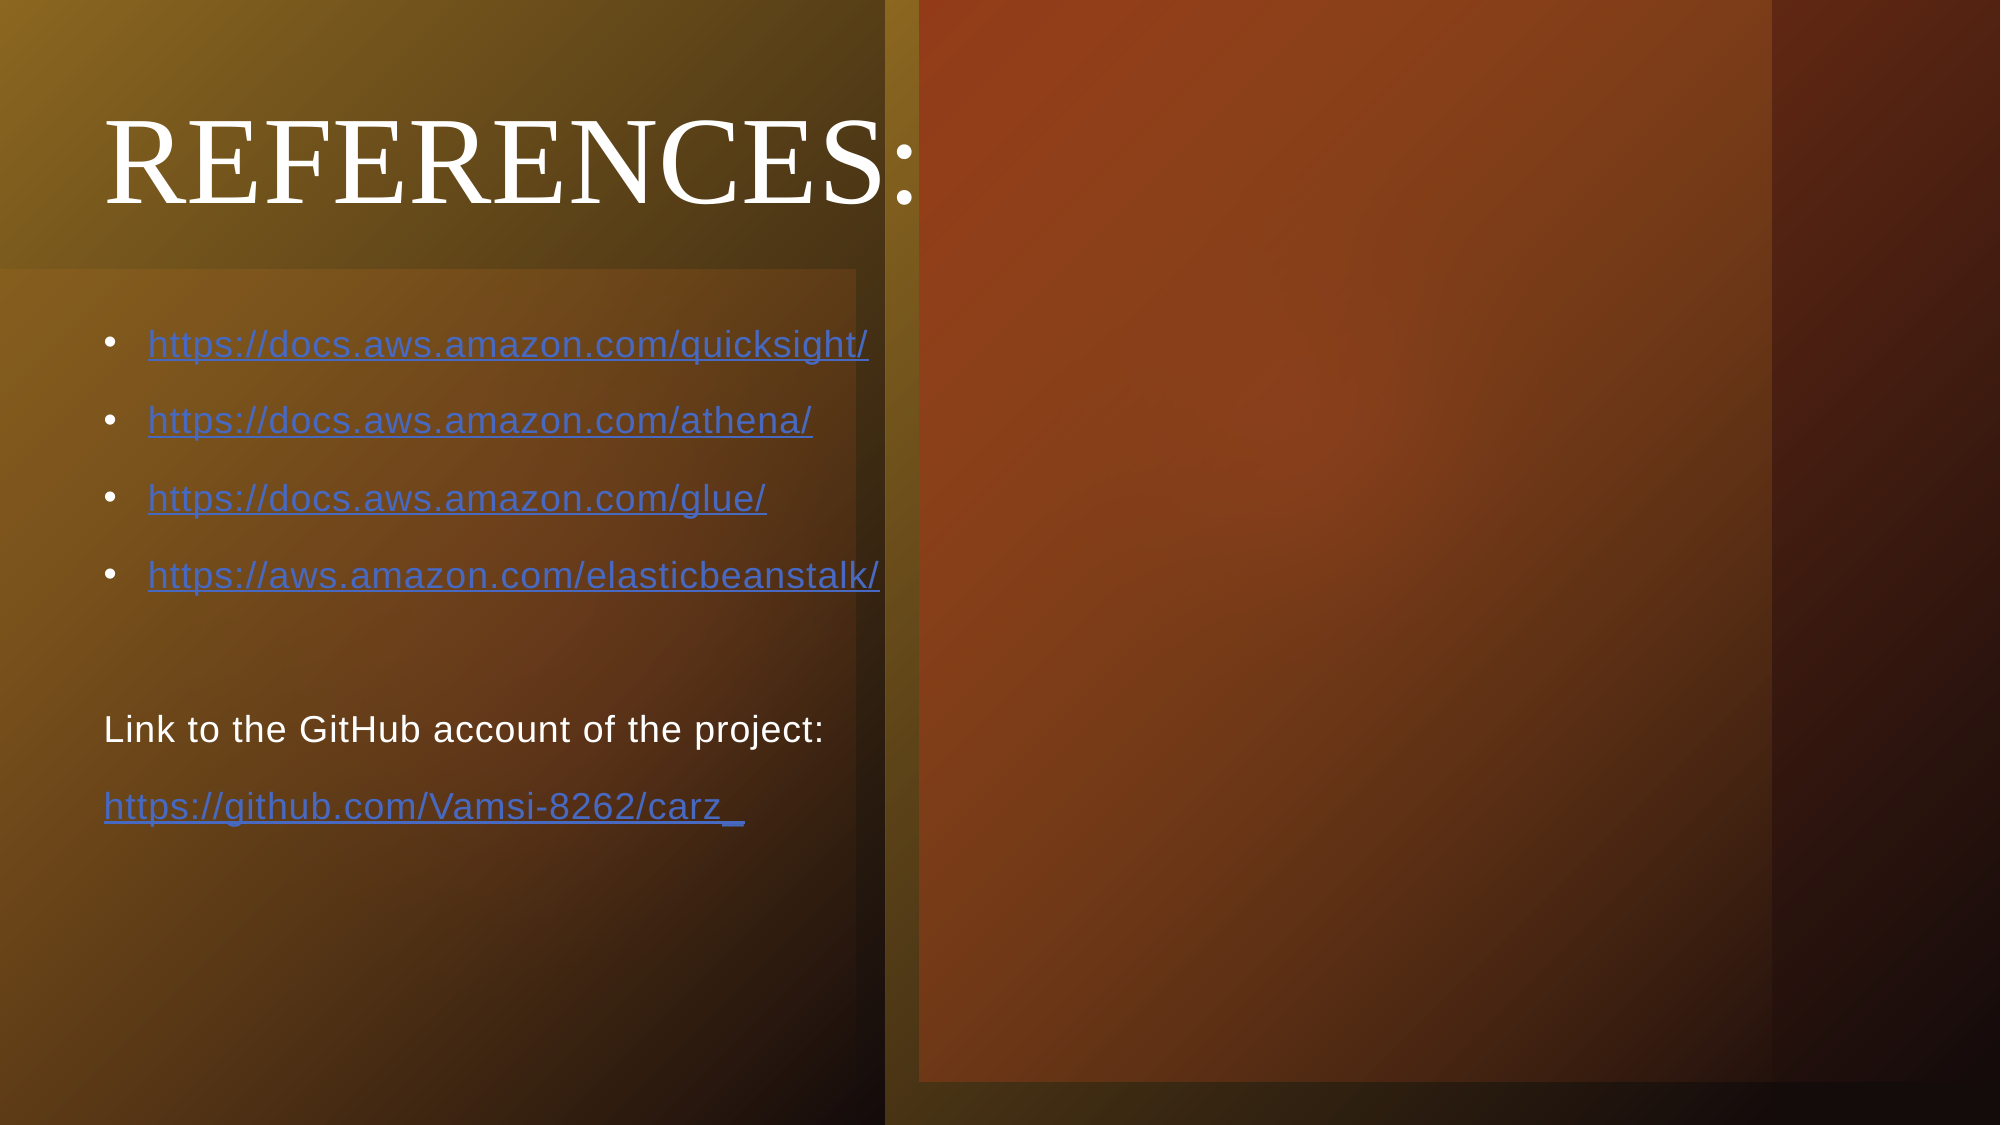

# REFERENCES:
https://docs.aws.amazon.com/quicksight/
https://docs.aws.amazon.com/athena/
https://docs.aws.amazon.com/glue/
https://aws.amazon.com/elasticbeanstalk/

Link to the GitHub account of the project:
https://github.com/Vamsi-8262/carz_